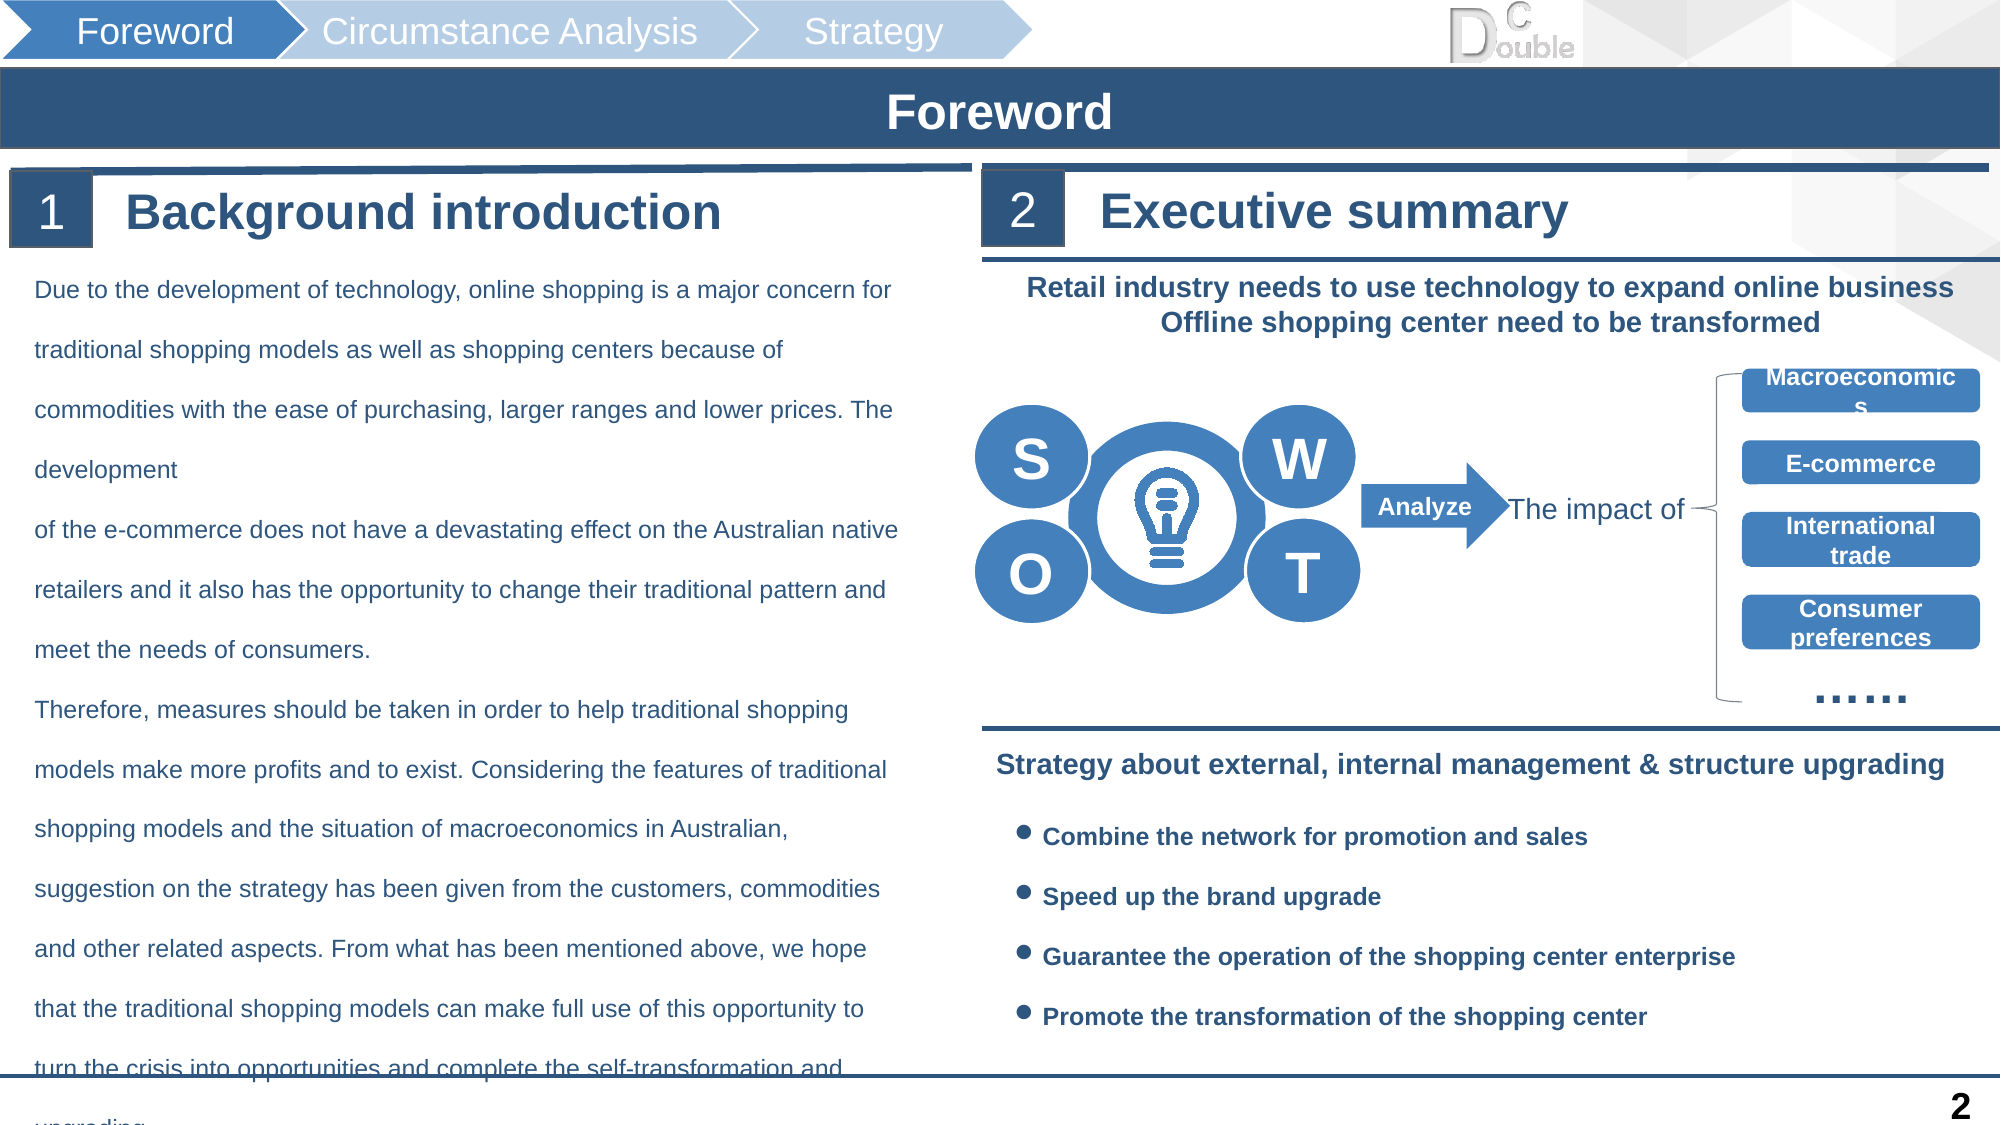

Foreword

2
1
Executive summary
Background introduction
Due to the development of technology, online shopping is a major concern for traditional shopping models as well as shopping centers because of commodities with the ease of purchasing, larger ranges and lower prices. The development
of the e-commerce does not have a devastating effect on the Australian native retailers and it also has the opportunity to change their traditional pattern and meet the needs of consumers.
Therefore, measures should be taken in order to help traditional shopping models make more profits and to exist. Considering the features of traditional shopping models and the situation of macroeconomics in Australian, suggestion on the strategy has been given from the customers, commodities and other related aspects. From what has been mentioned above, we hope that the traditional shopping models can make full use of this opportunity to turn the crisis into opportunities and complete the self-transformation and upgrading.
Retail industry needs to use technology to expand online business
Offline shopping center need to be transformed
Macroeconomics

S
W

T
O
E-commerce
Analyze
The impact of
International trade
Consumer preferences
……
Strategy about external, internal management & structure upgrading

Combine the network for promotion and sales
Speed ​​up the brand upgrade
Guarantee the operation of the shopping center enterprise
Promote the transformation of the shopping center
Surrounding commercial
2